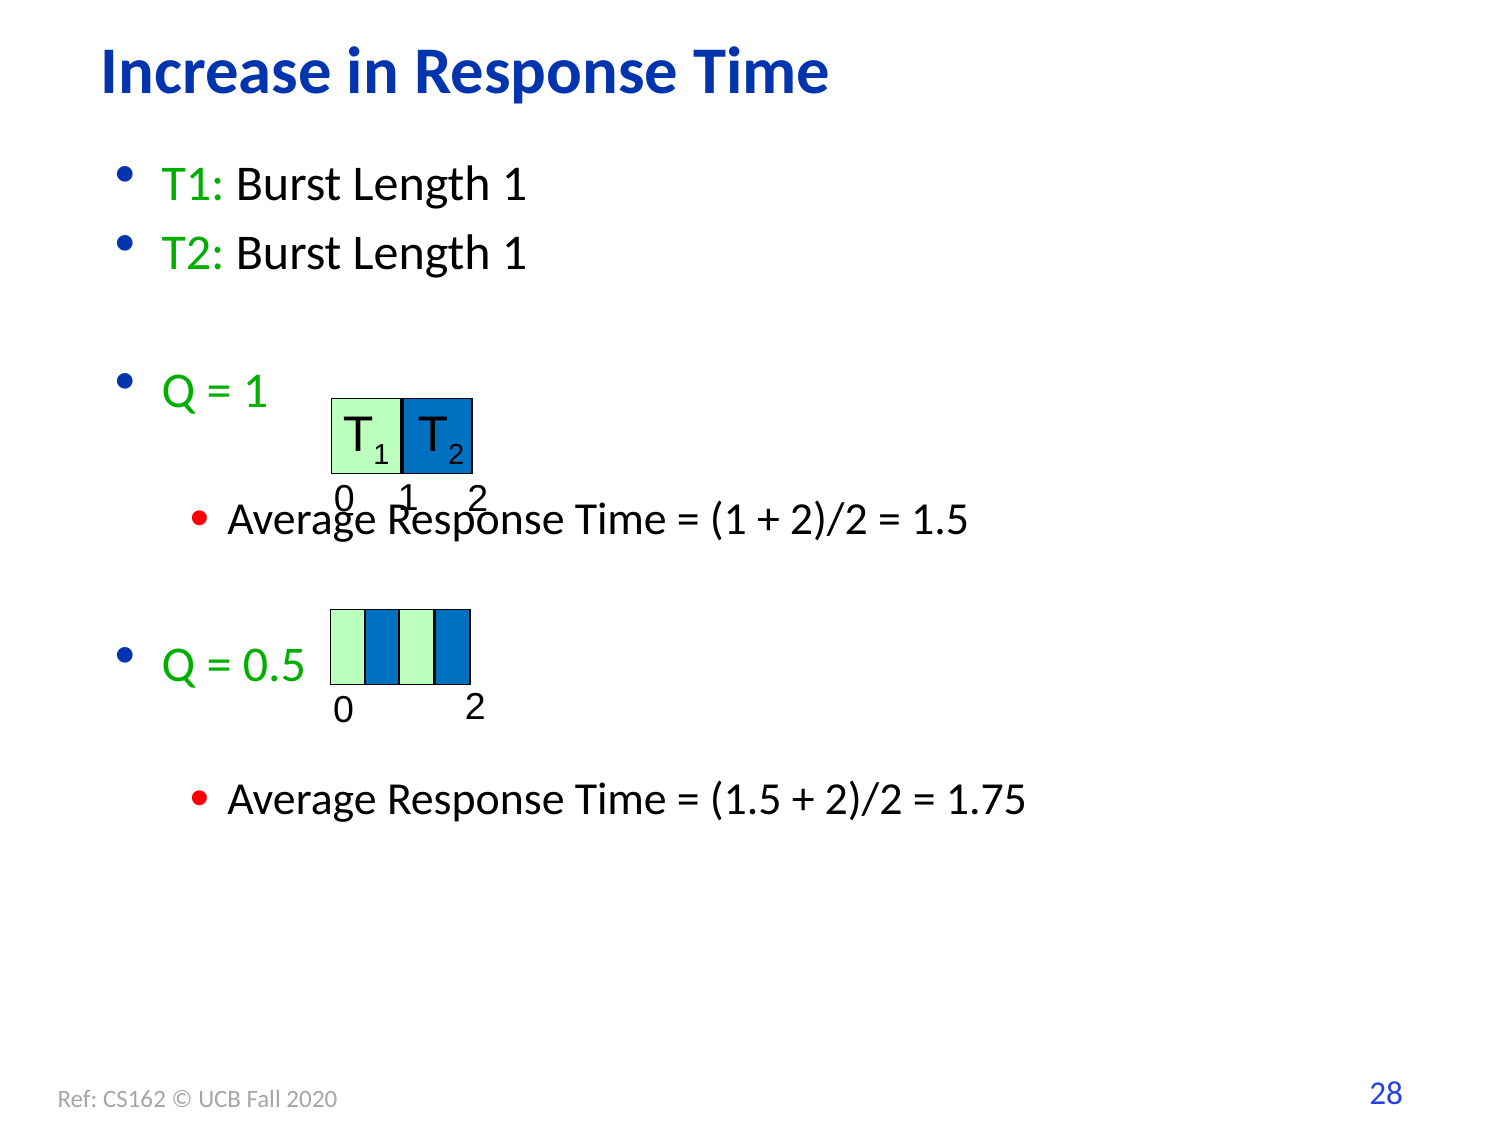

# Increase in Response Time
T1: Burst Length 1
T2: Burst Length 1

Q = 1

Average Response Time = (1 + 2)/2 = 1.5

Q = 0.5

Average Response Time = (1.5 + 2)/2 = 1.75
T1
T2
1
0
2

2
0

Ref: CS162 © UCB Fall 2020